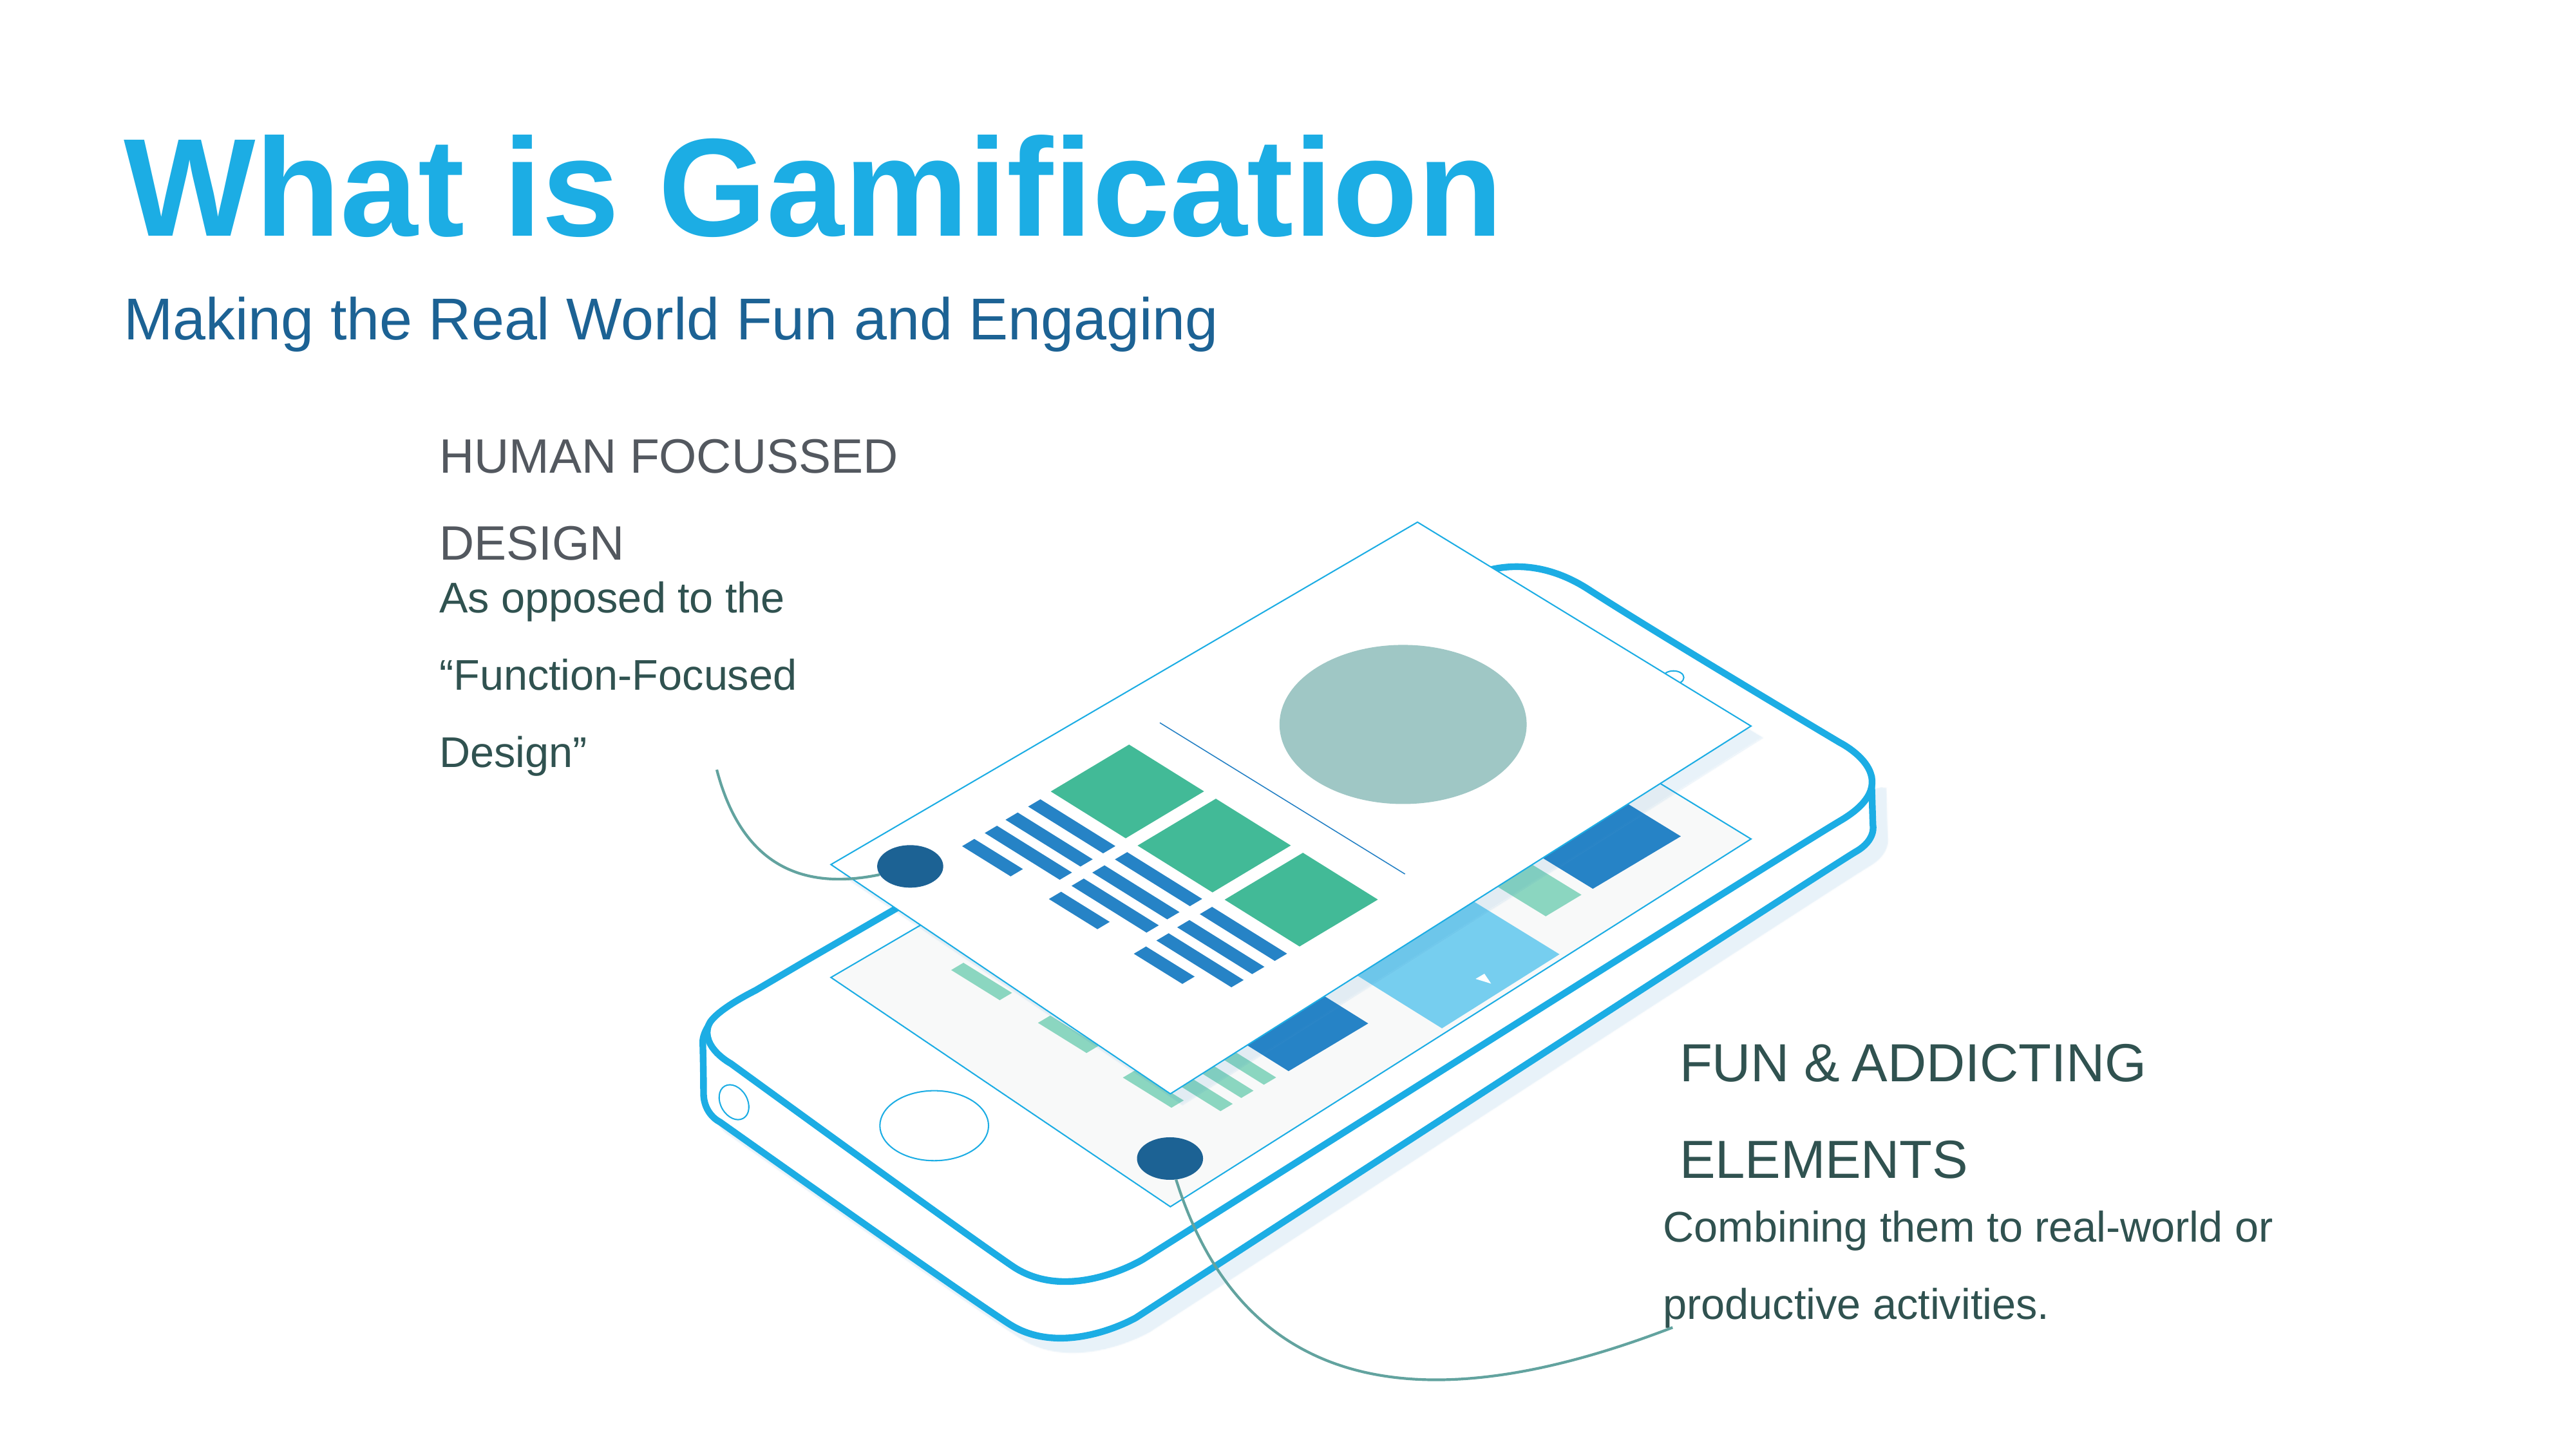

# What is Gamification
Making the Real World Fun and Engaging
HUMAN FOCUSSED DESIGN
As opposed to the “Function-Focused Design”

FUN & ADDICTING ELEMENTS
Combining them to real-world or productive activities.